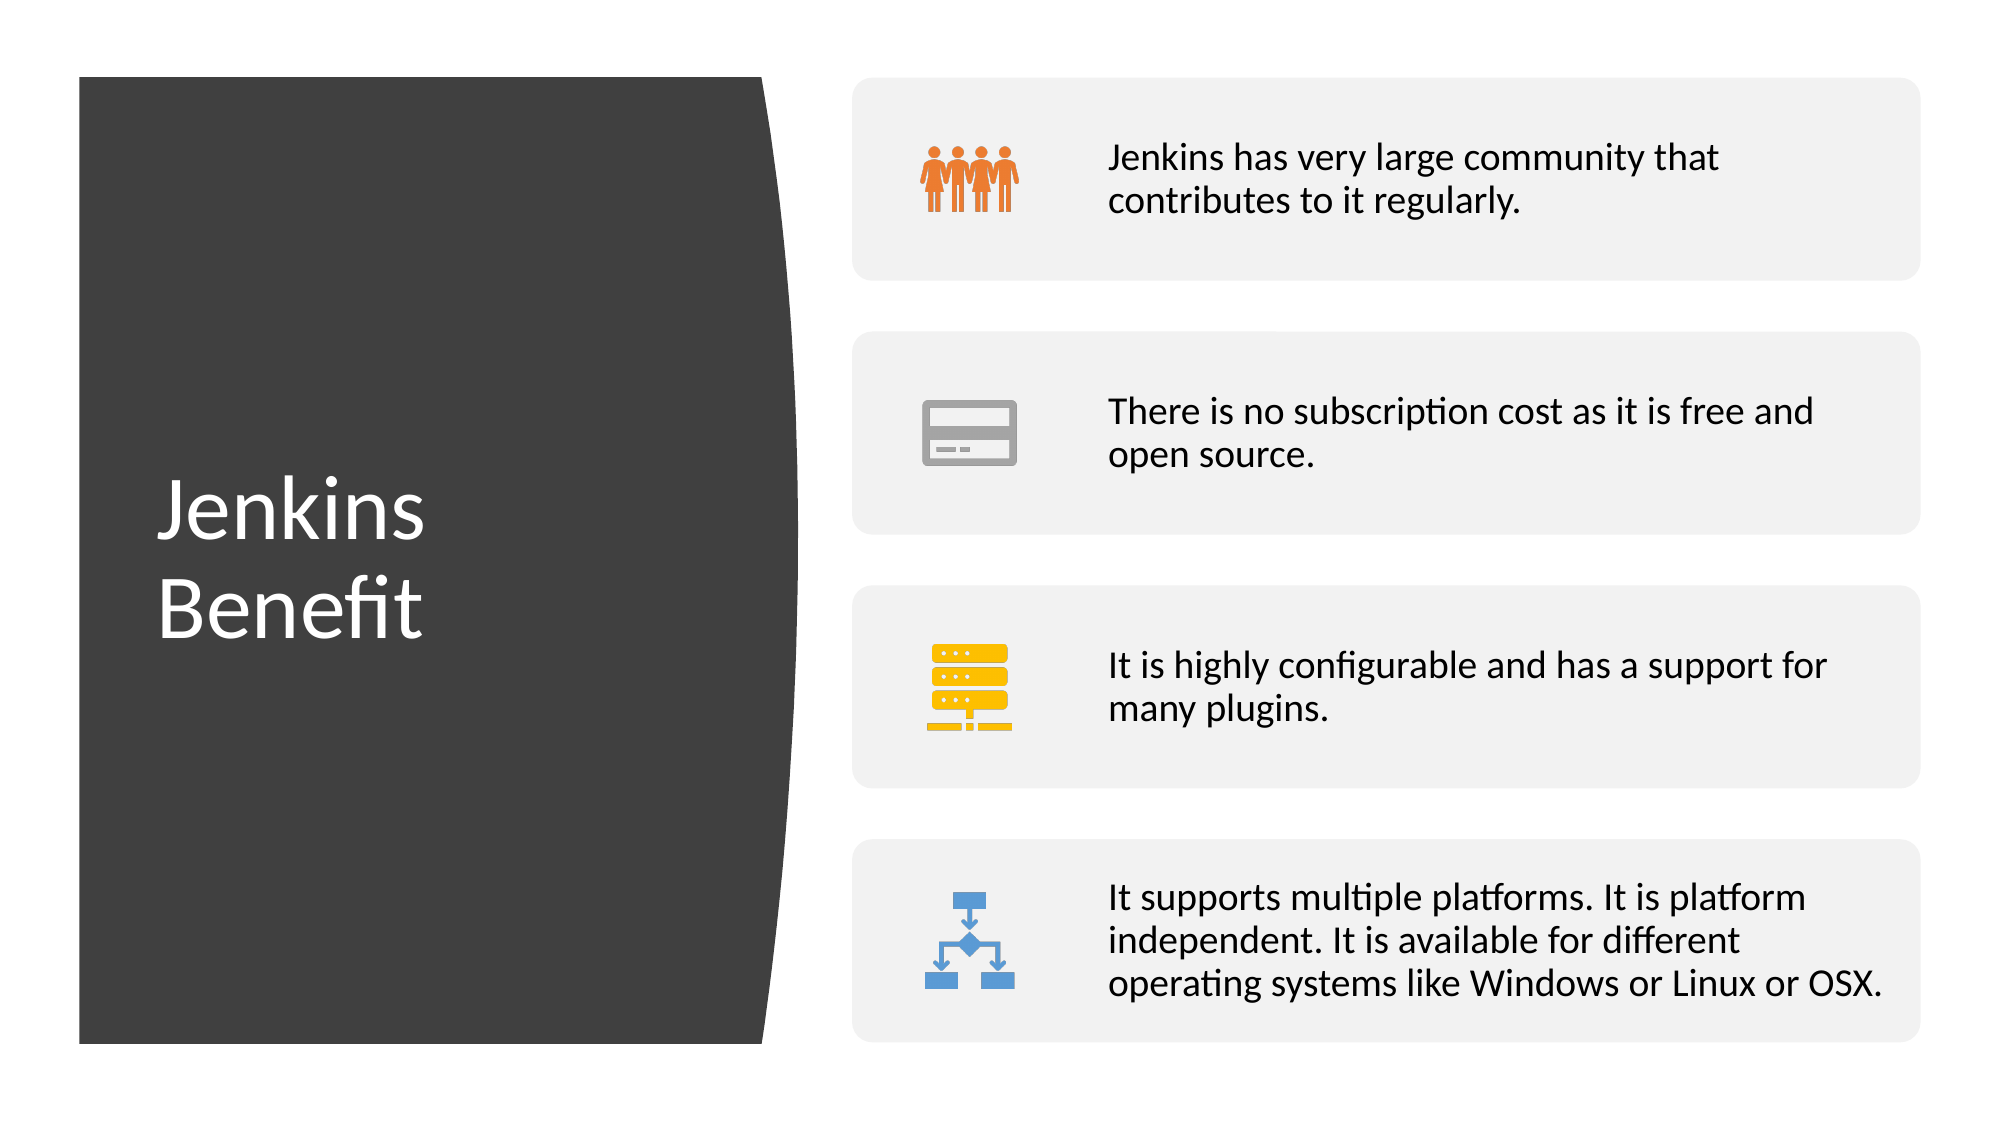

Jenkins has very large community that contributes to it regularly.
There is no subscription cost as it is free and open source.
It is highly configurable and has a support for many plugins.
It supports multiple platforms. It is platform independent. It is available for different operating systems like Windows or Linux or OSX.

Jenkins Benefit